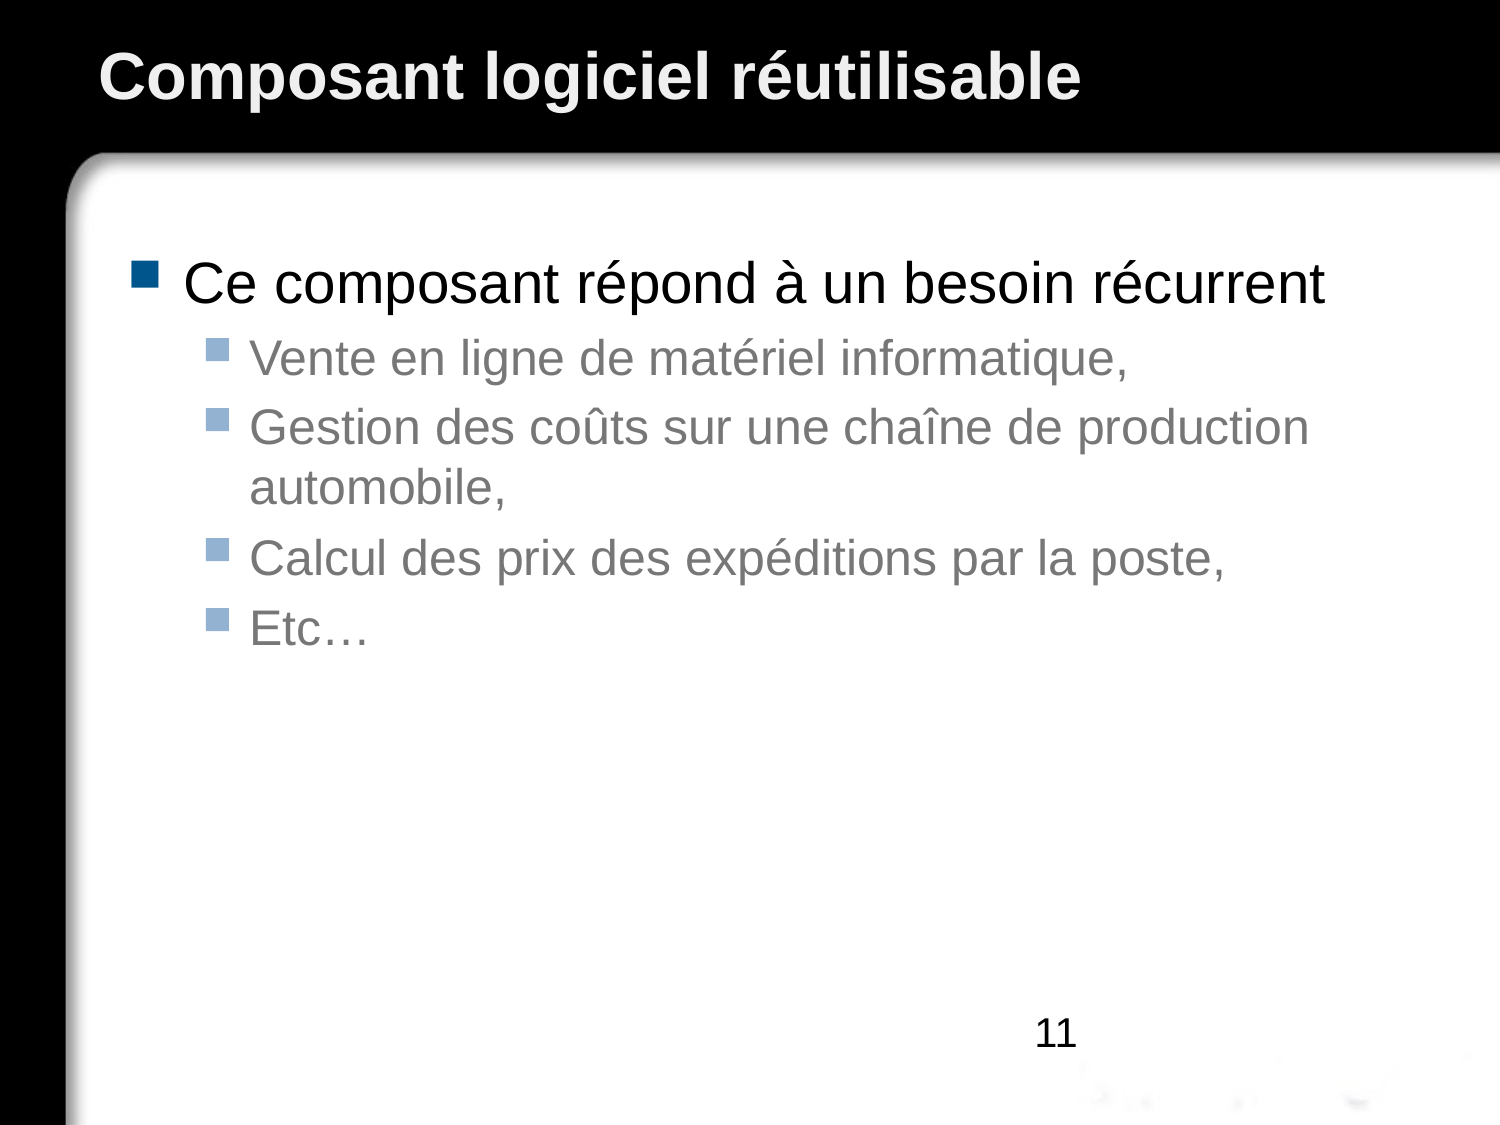

# Composant logiciel réutilisable
Ce composant répond à un besoin récurrent
Vente en ligne de matériel informatique,
Gestion des coûts sur une chaîne de production automobile,
Calcul des prix des expéditions par la poste,
Etc…